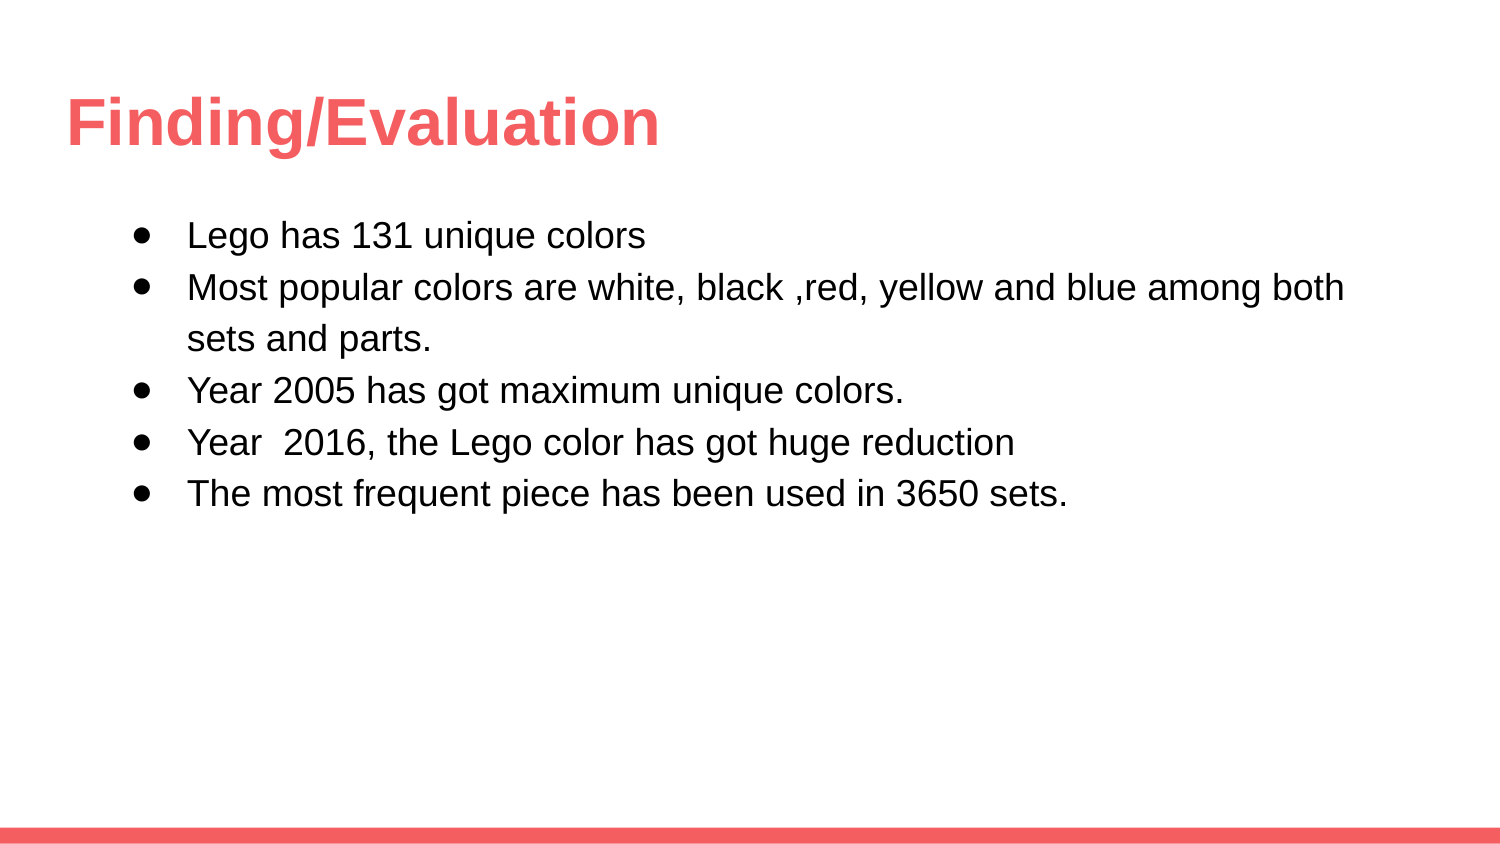

# Finding/Evaluation
Lego has 131 unique colors
Most popular colors are white, black ,red, yellow and blue among both sets and parts.
Year 2005 has got maximum unique colors.
Year  2016, the Lego color has got huge reduction
The most frequent piece has been used in 3650 sets.